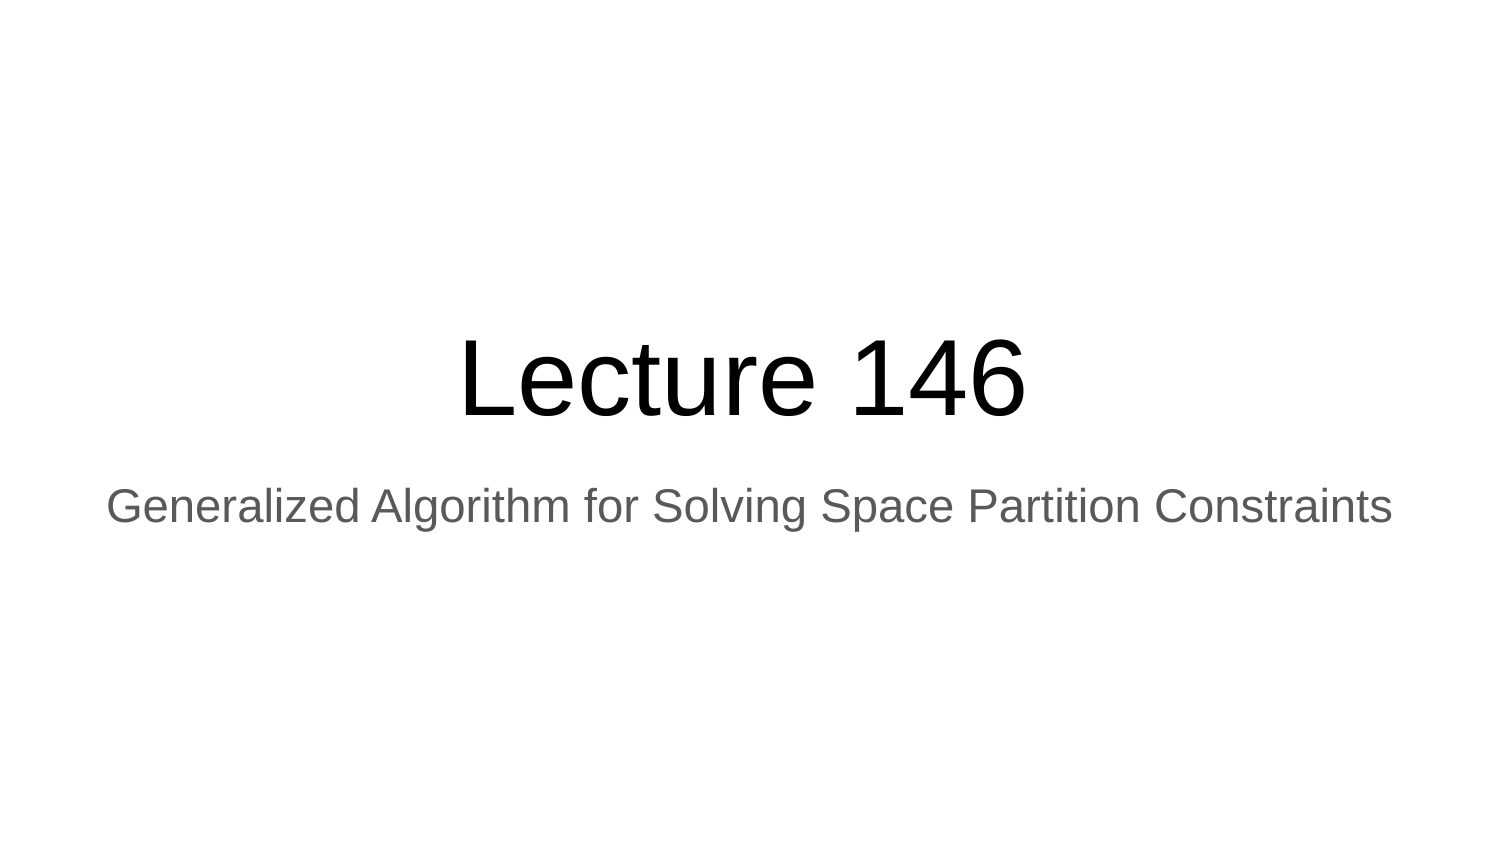

# Lecture 146
Generalized Algorithm for Solving Space Partition Constraints